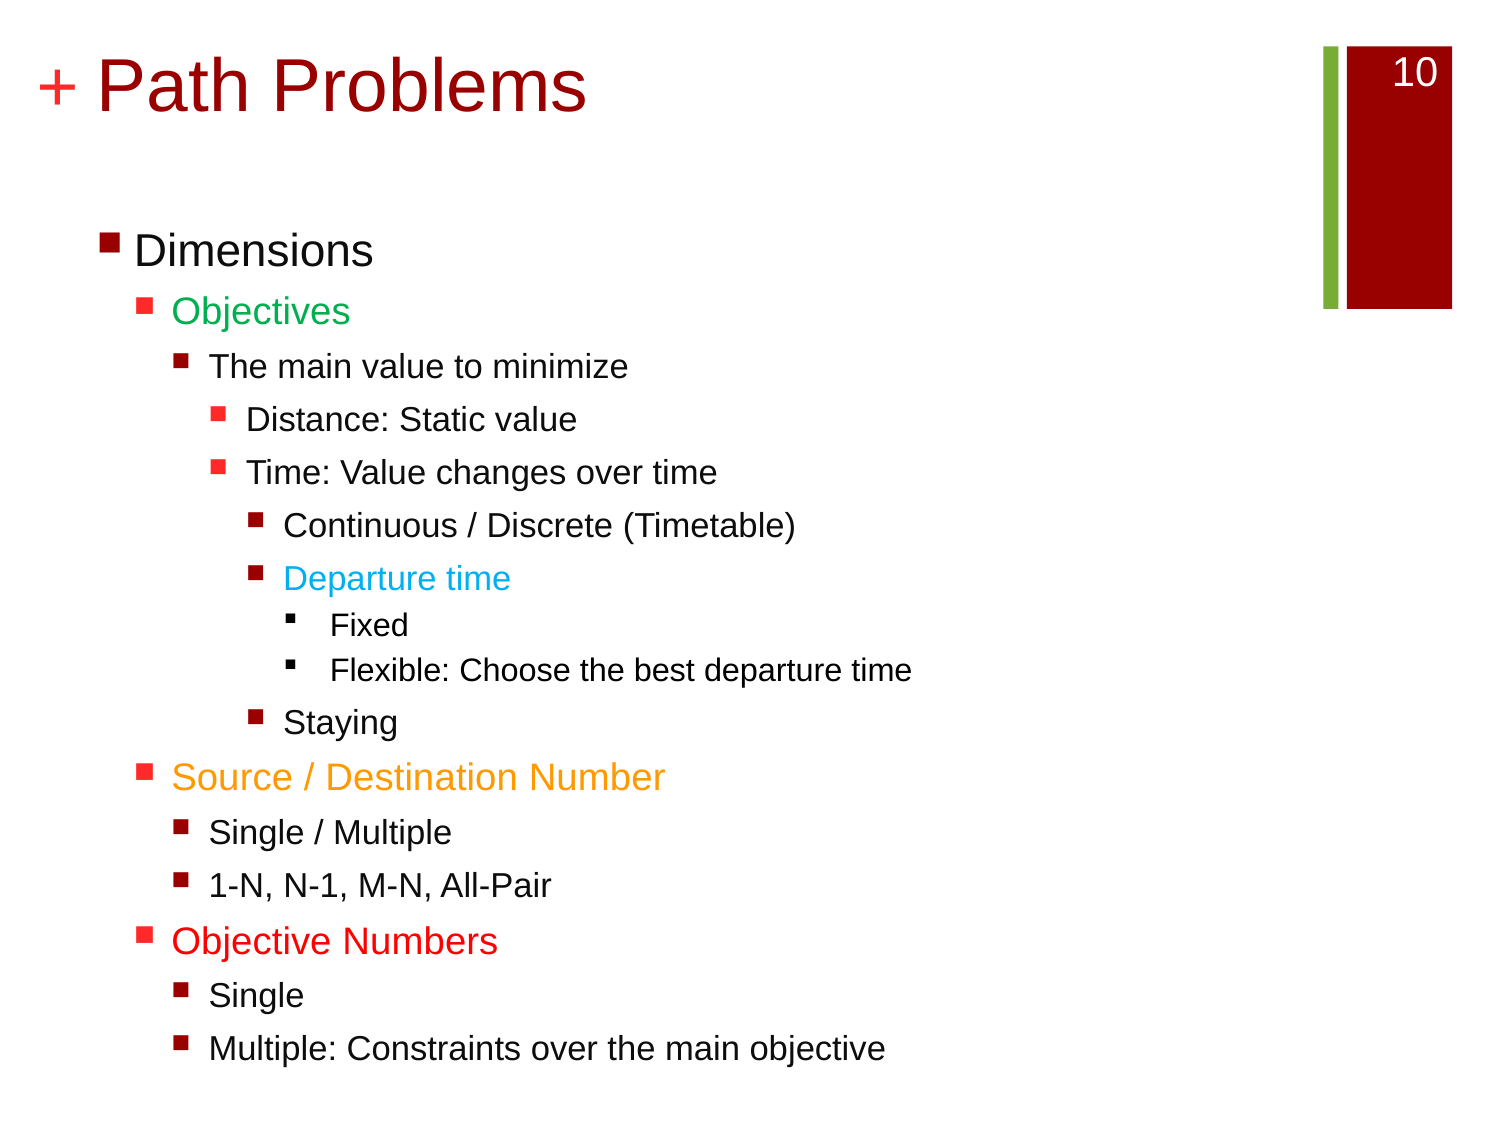

# Path Problems
10
Dimensions
Objectives
The main value to minimize
Distance: Static value
Time: Value changes over time
Continuous / Discrete (Timetable)
Departure time
Fixed
Flexible: Choose the best departure time
Staying
Source / Destination Number
Single / Multiple
1-N, N-1, M-N, All-Pair
Objective Numbers
Single
Multiple: Constraints over the main objective